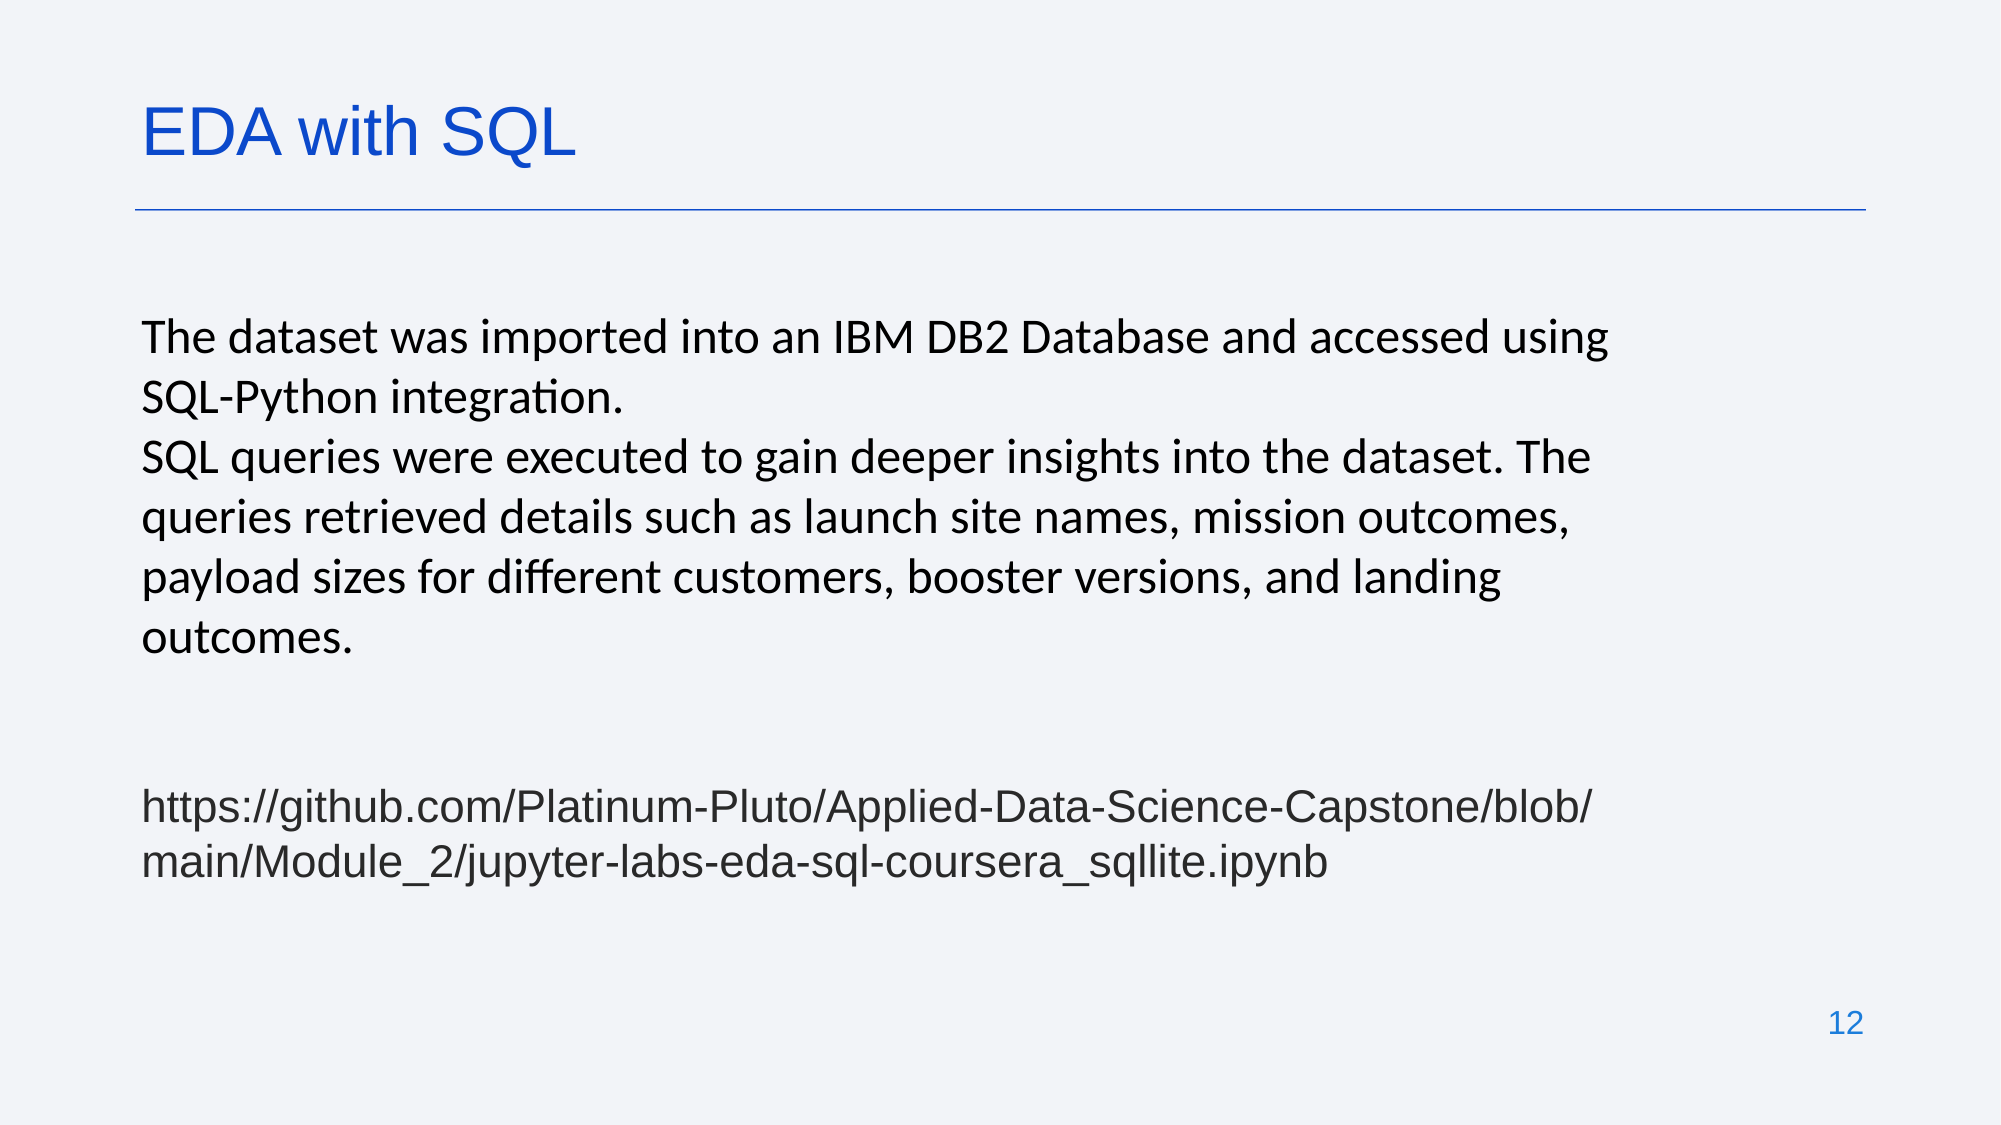

EDA with SQL
The dataset was imported into an IBM DB2 Database and accessed using SQL-Python integration.
SQL queries were executed to gain deeper insights into the dataset. The queries retrieved details such as launch site names, mission outcomes, payload sizes for different customers, booster versions, and landing outcomes.

https://github.com/Platinum-Pluto/Applied-Data-Science-Capstone/blob/main/Module_2/jupyter-labs-eda-sql-coursera_sqllite.ipynb

12